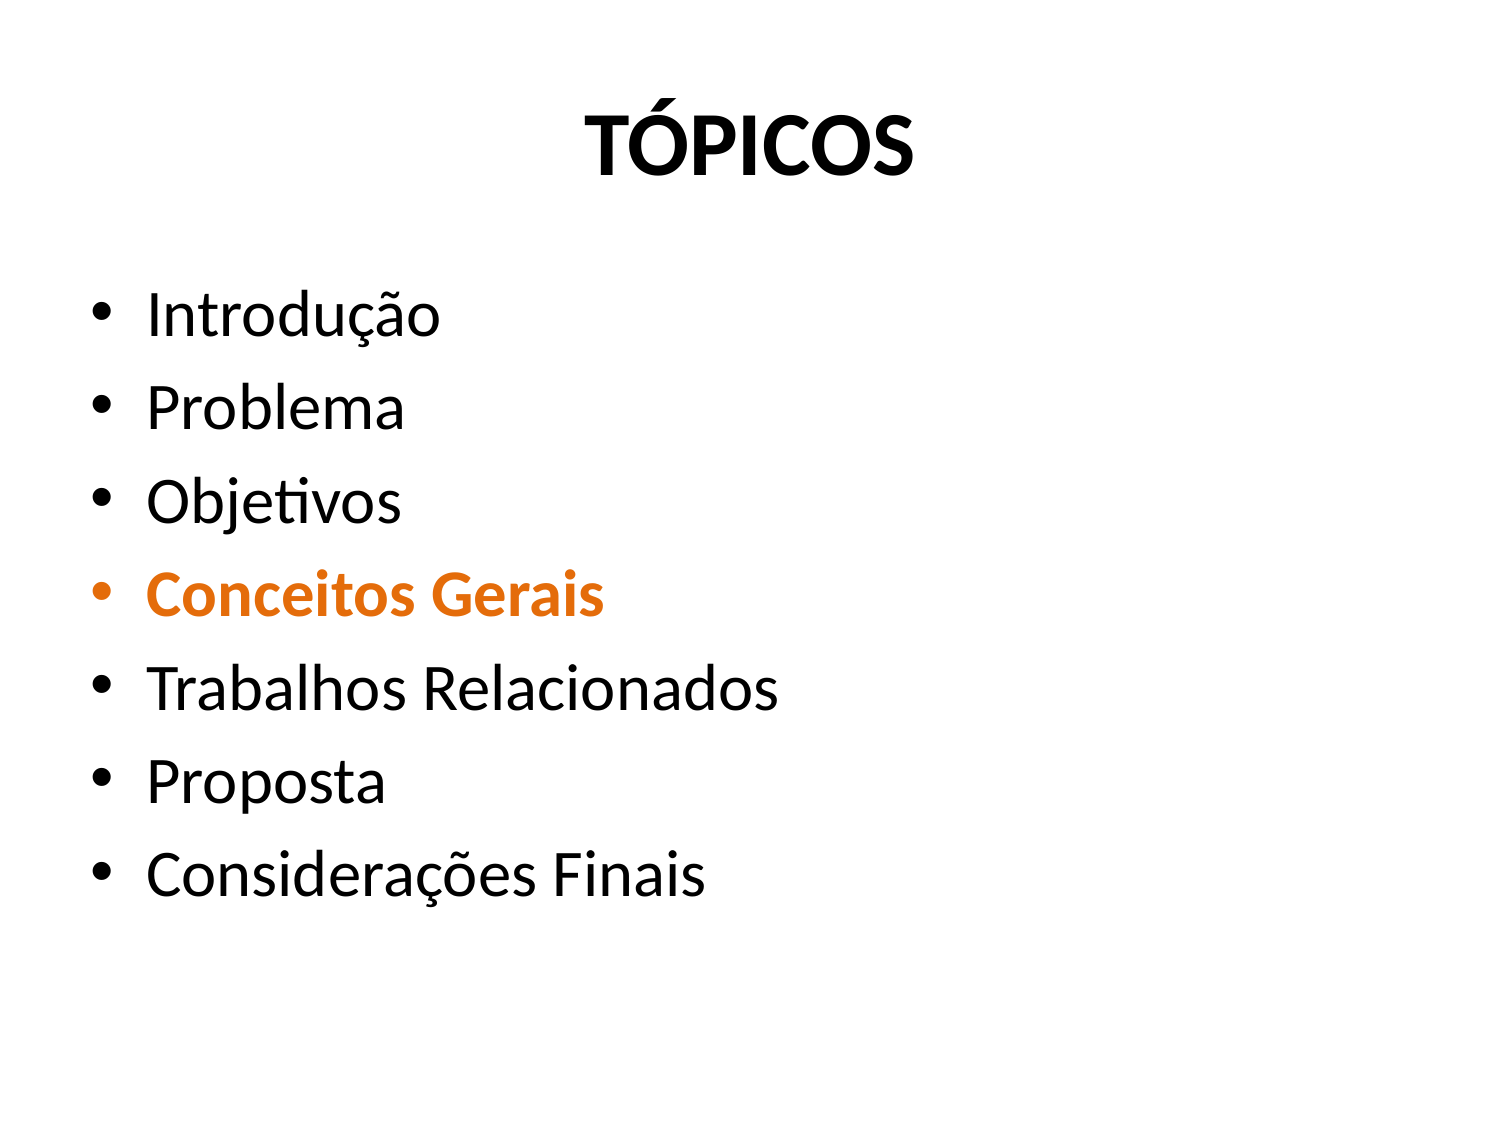

# TÓPICOS
Introdução
Problema
Objetivos
Conceitos Gerais
Trabalhos Relacionados
Proposta
Considerações Finais